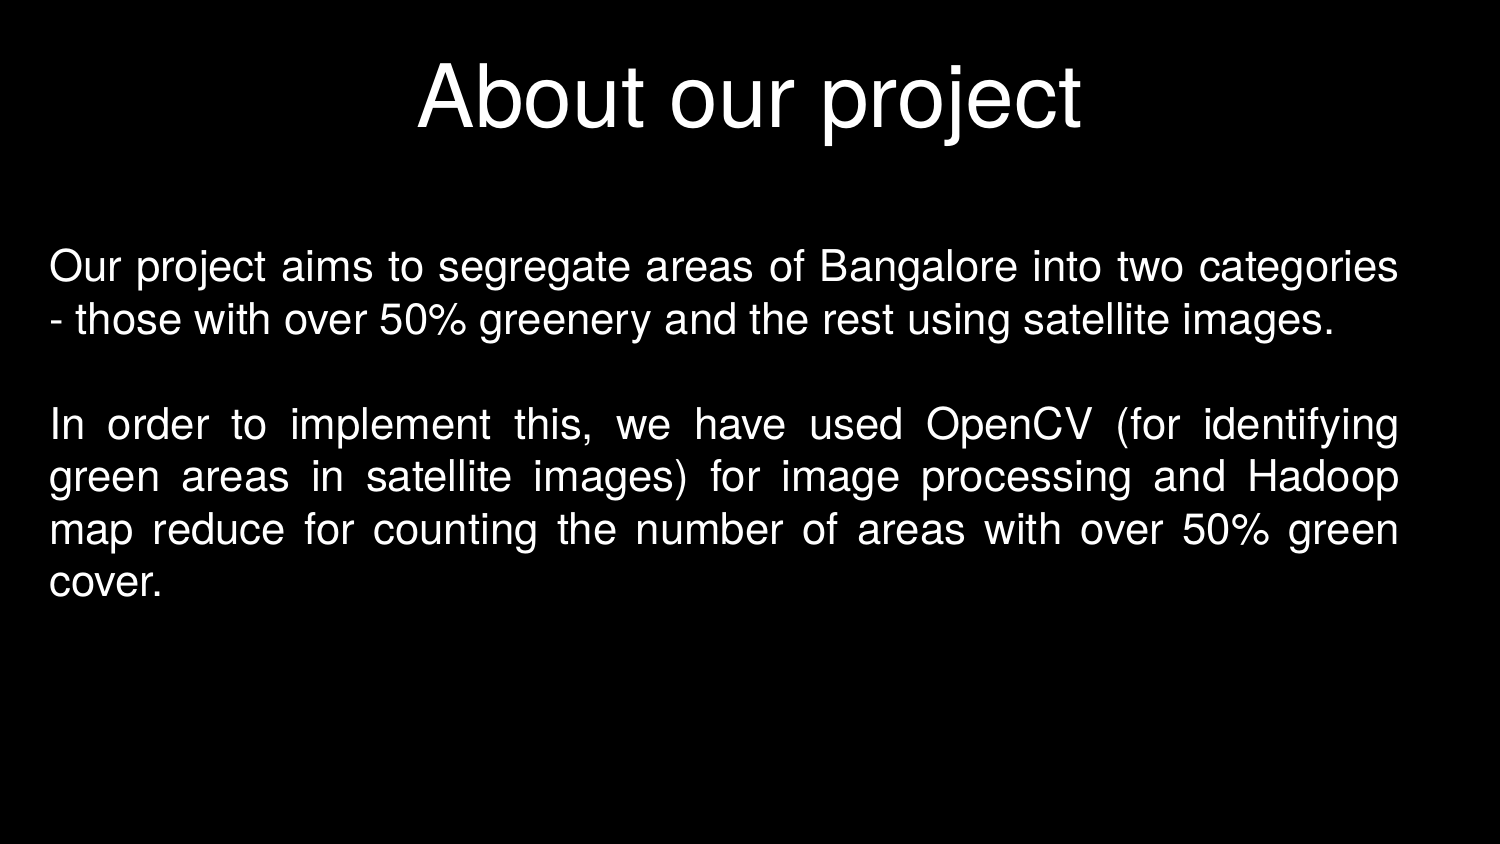

# About our project
Our project aims to segregate areas of Bangalore into two categories - those with over 50% greenery and the rest using satellite images.

In order to implement this, we have used OpenCV (for identifying green areas in satellite images) for image processing and Hadoop map reduce for counting the number of areas with over 50% green cover.